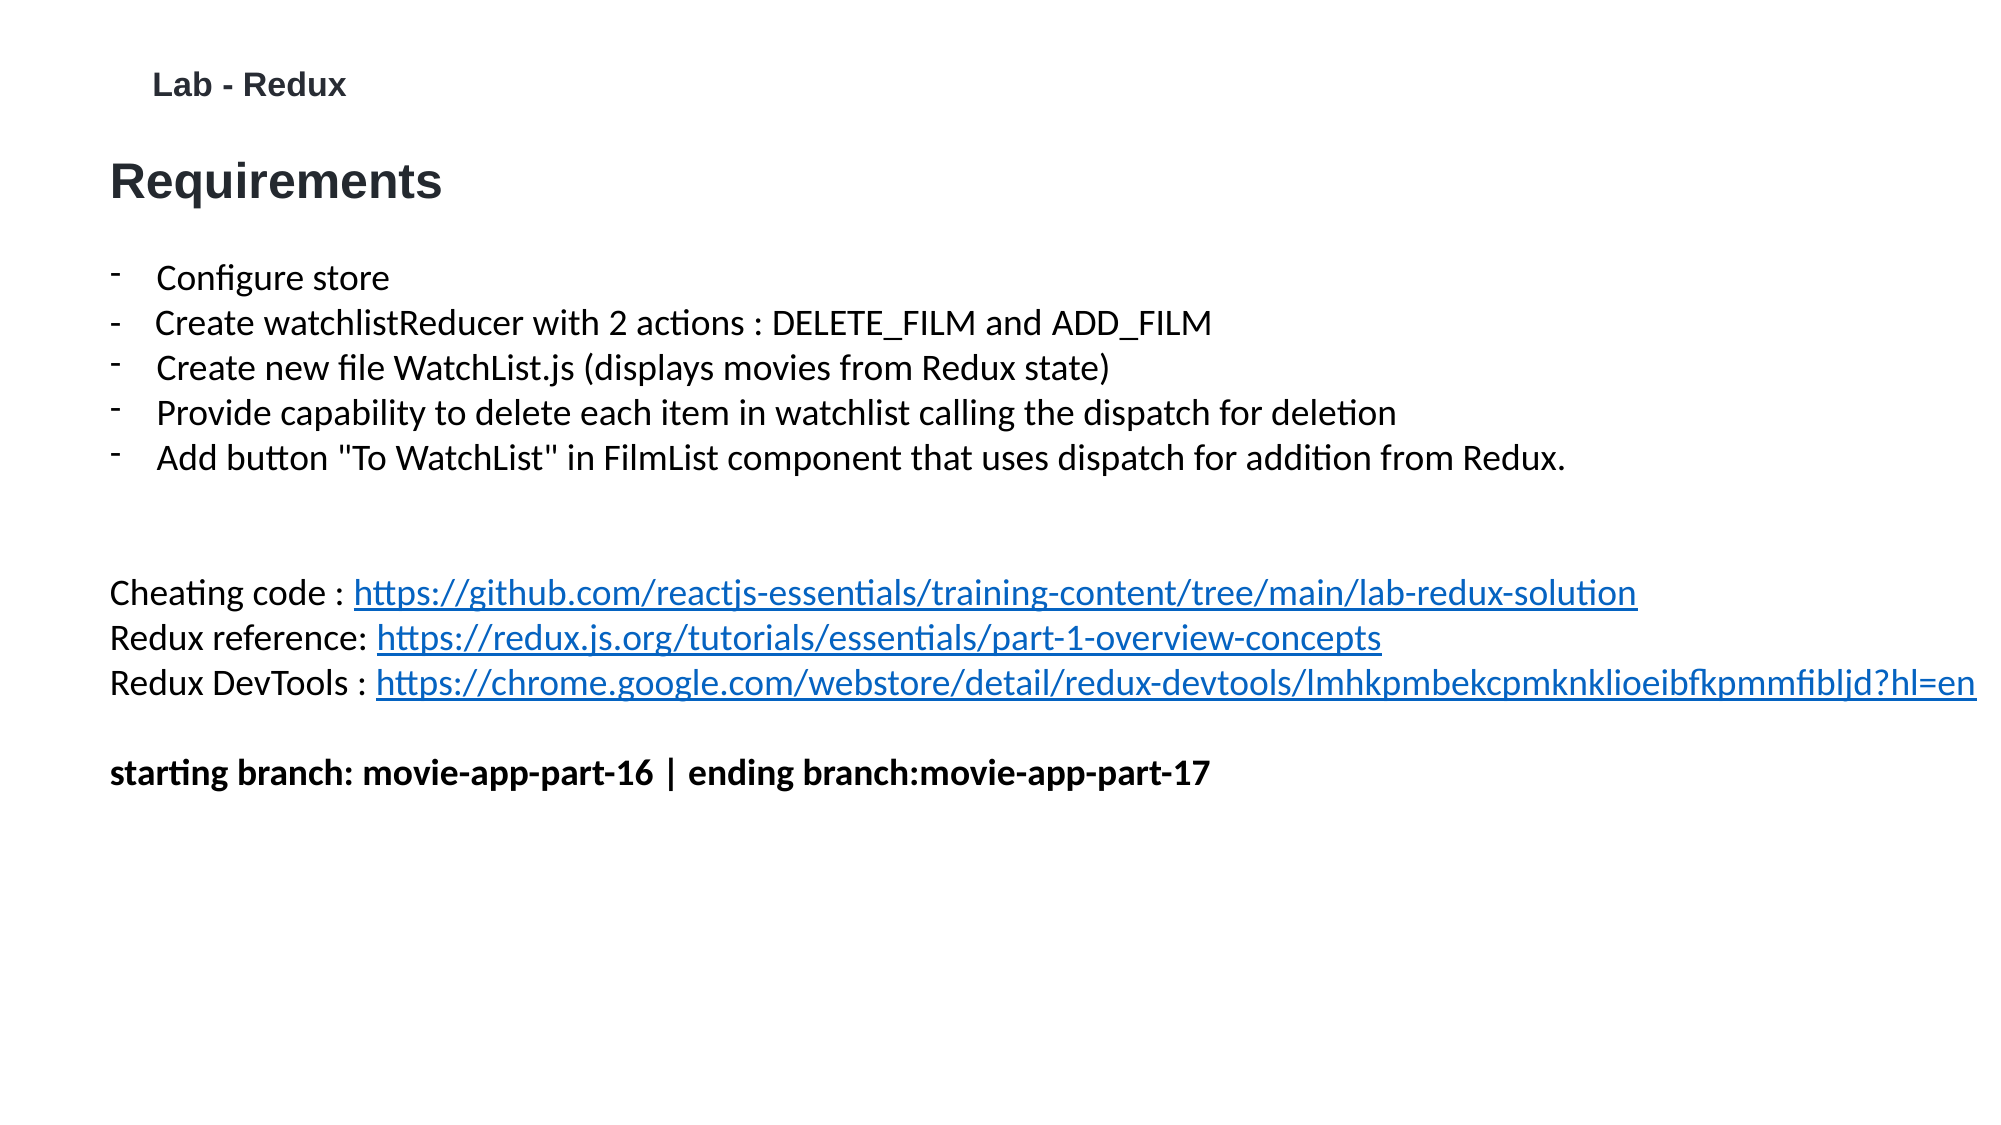

# Lab - Redux
Requirements

Configure store
-    Create watchlistReducer with 2 actions : DELETE_FILM and ADD_FILM
Create new file WatchList.js (displays movies from Redux state)
Provide capability to delete each item in watchlist calling the dispatch for deletion
Add button "To WatchList" in FilmList component that uses dispatch for addition from Redux.

Cheating code : https://github.com/reactjs-essentials/training-content/tree/main/lab-redux-solution
Redux reference: https://redux.js.org/tutorials/essentials/part-1-overview-concepts
Redux DevTools : https://chrome.google.com/webstore/detail/redux-devtools/lmhkpmbekcpmknklioeibfkpmmfibljd?hl=en

starting branch: movie-app-part-16 | ending branch:movie-app-part-17